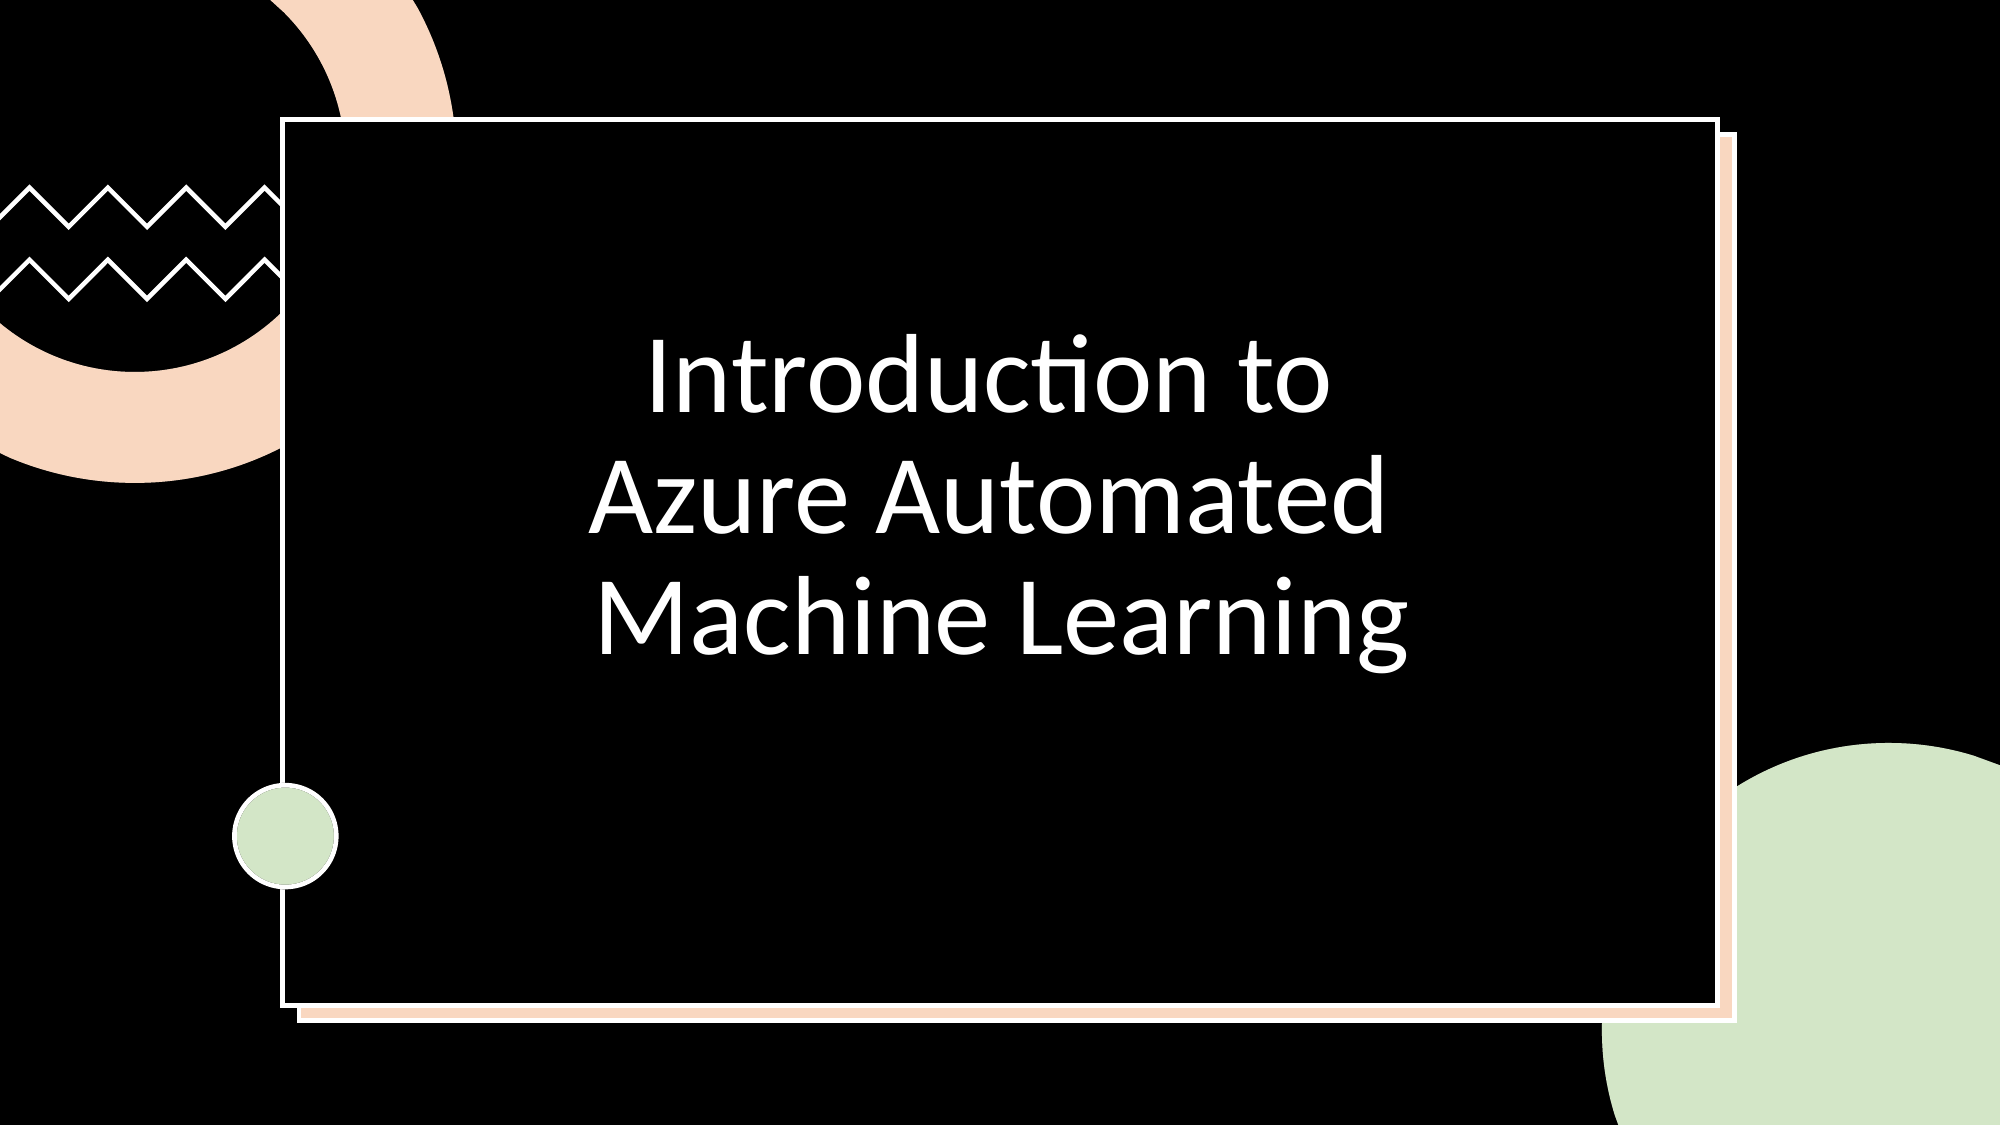

# Introduction to
Azure Automated
Machine Learning